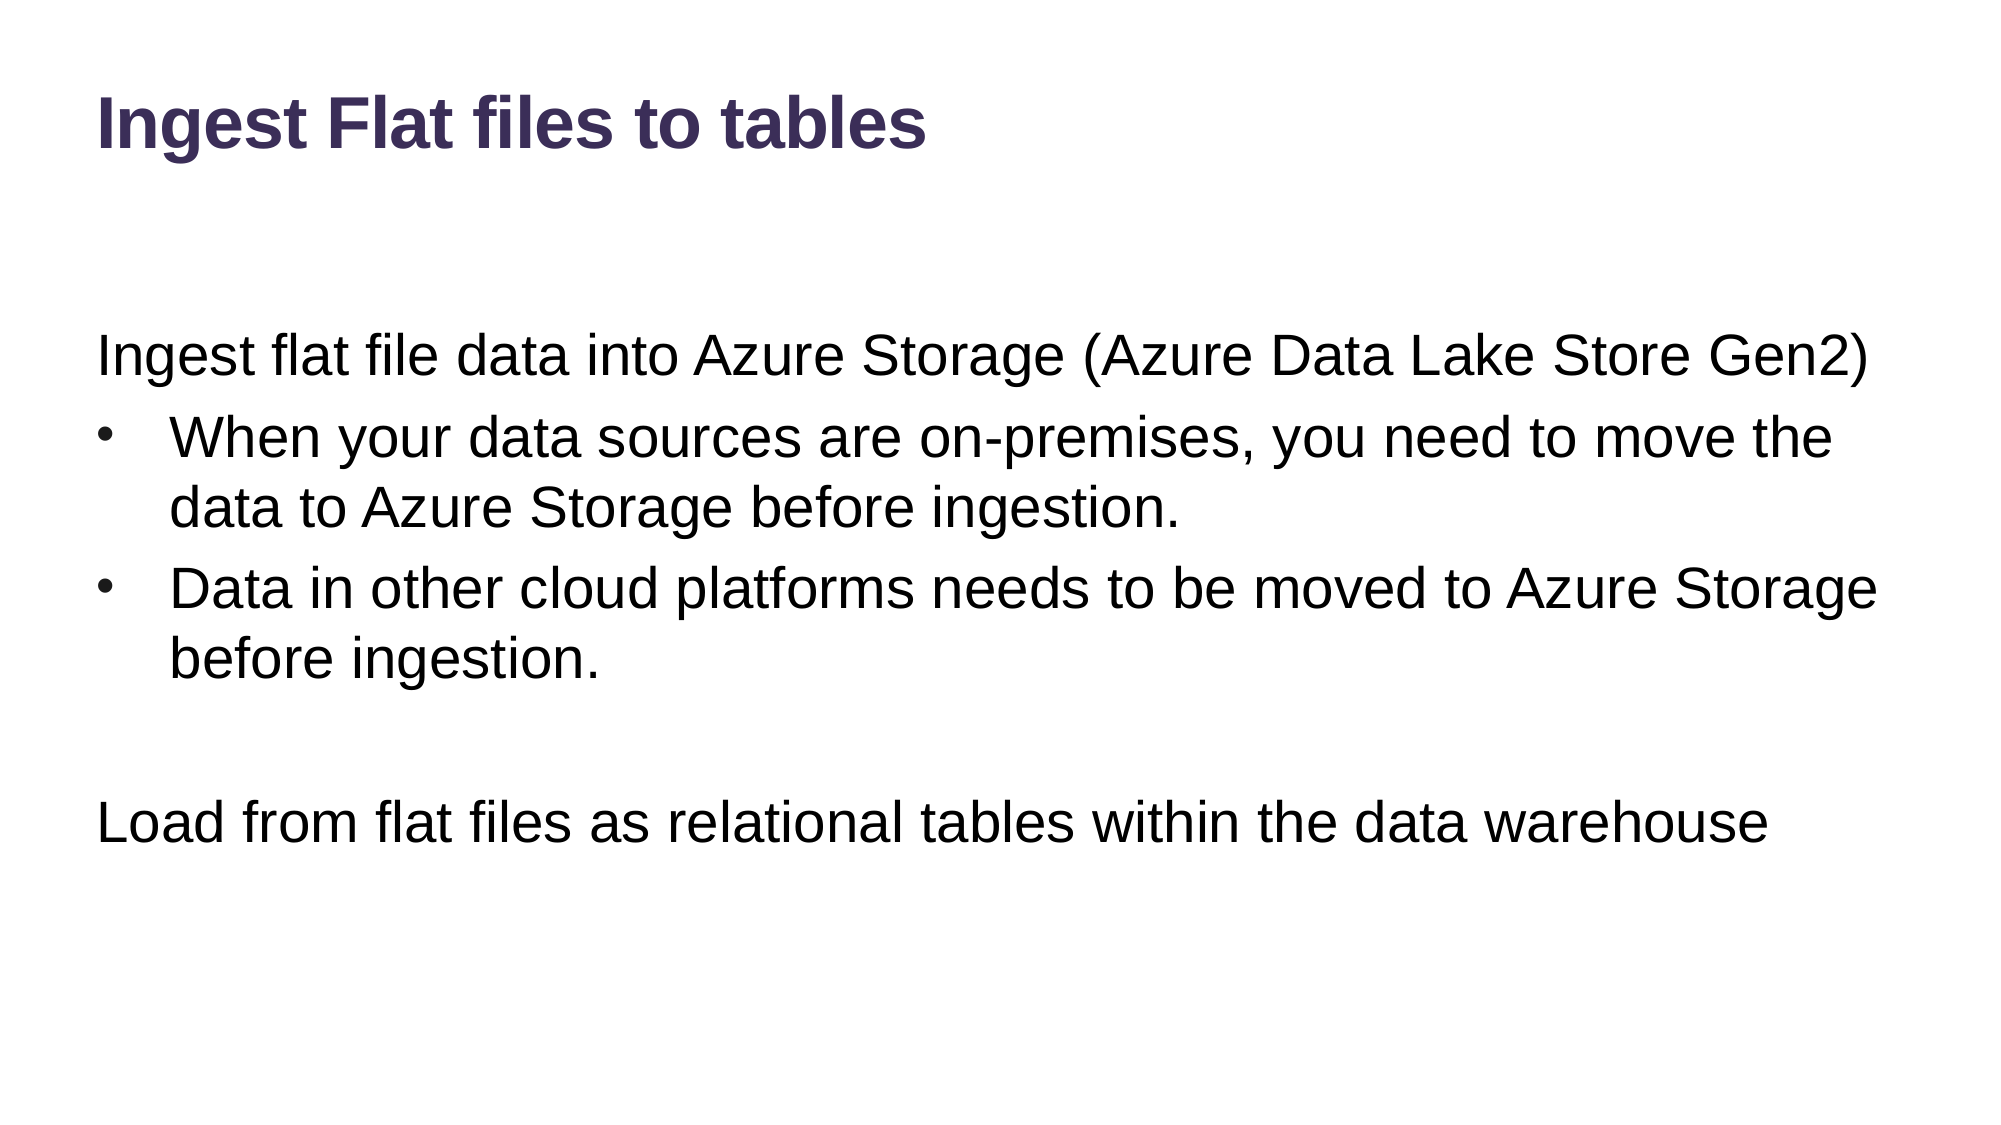

# Ingest Flat files to tables

Ingest flat file data into Azure Storage (Azure Data Lake Store Gen2)
When your data sources are on-premises, you need to move the data to Azure Storage before ingestion.
Data in other cloud platforms needs to be moved to Azure Storage  before ingestion.

Load from flat files as relational tables within the data warehouse